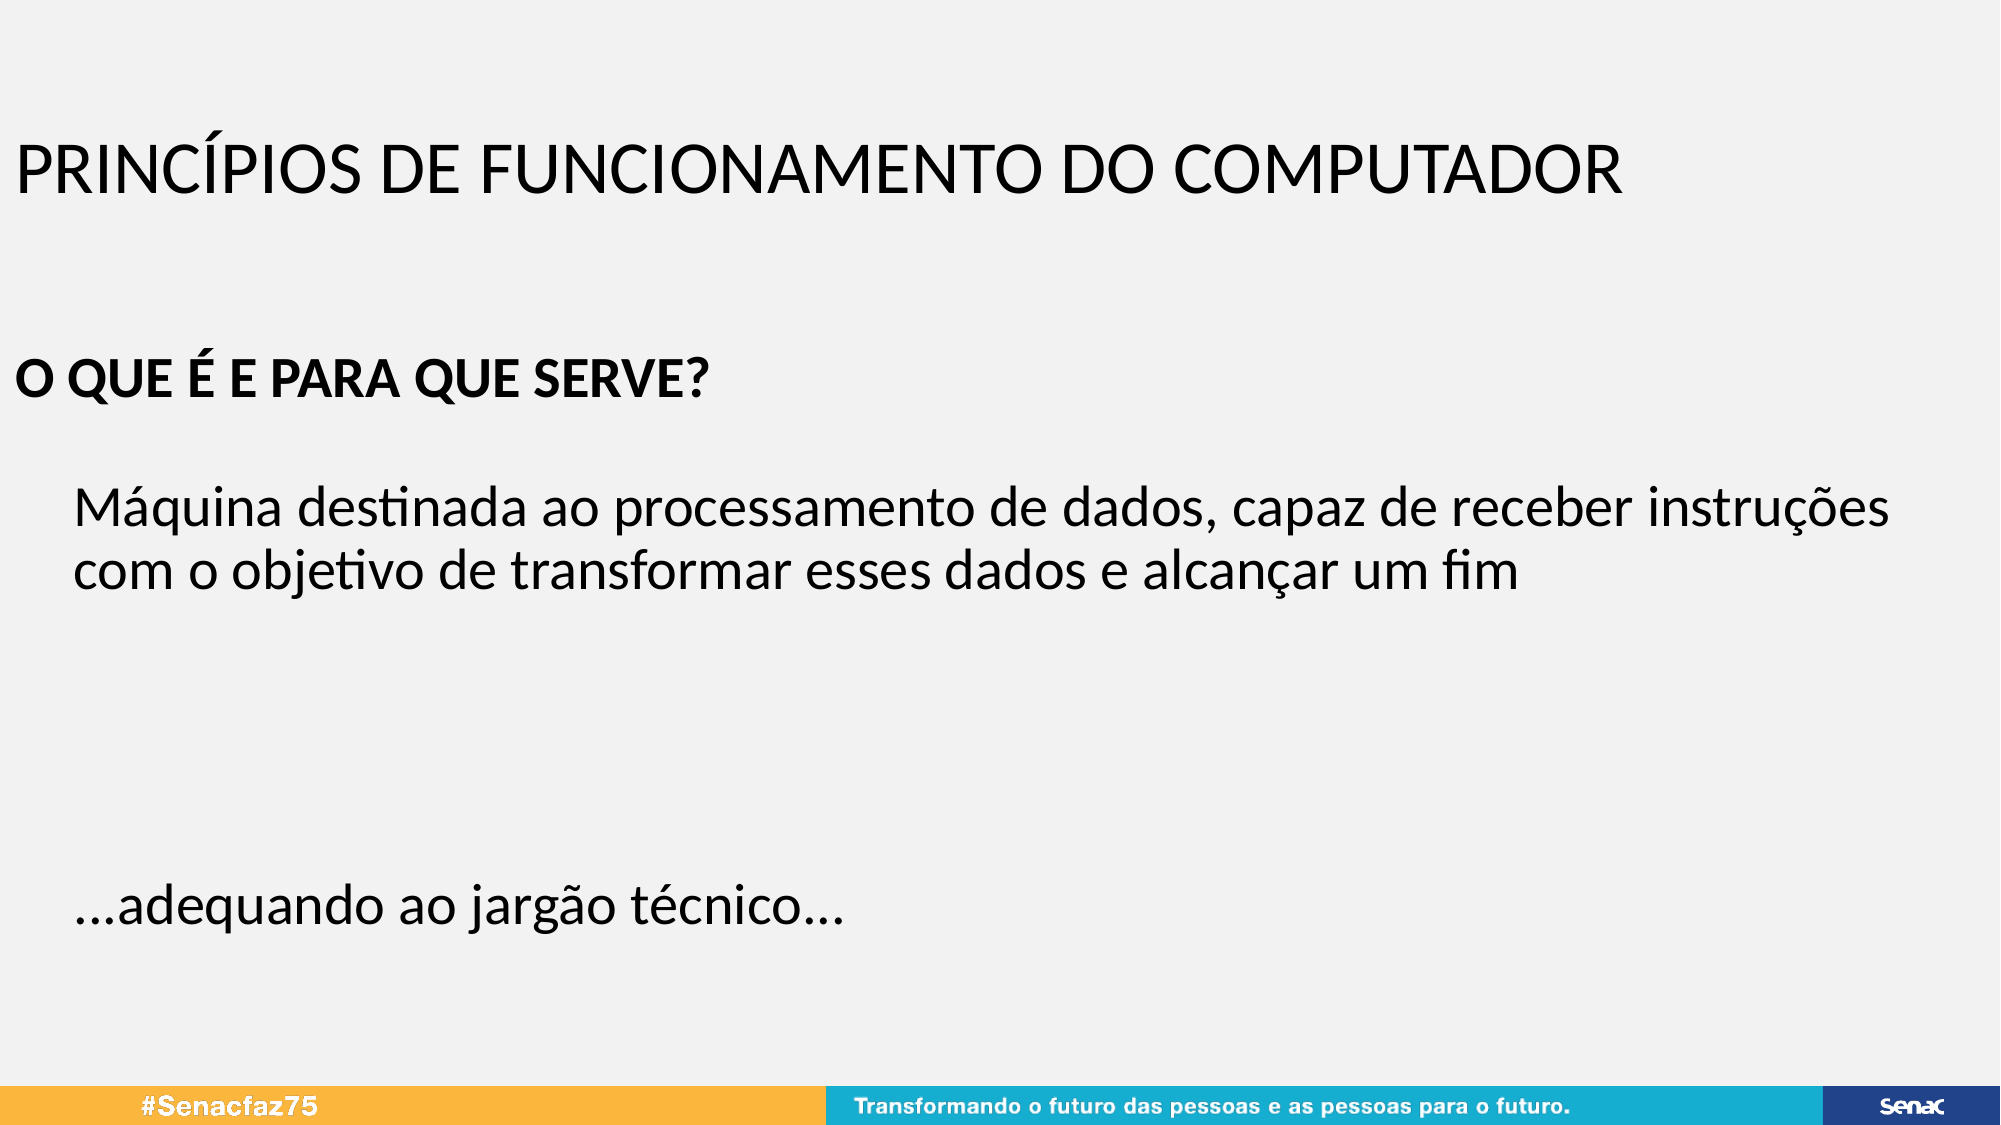

PRINCÍPIOS DE FUNCIONAMENTO DO COMPUTADOR
O QUE É E PARA QUE SERVE?

Máquina destinada ao processamento de dados, capaz de receber instruções com o objetivo de transformar esses dados e alcançar um fim

...adequando ao jargão técnico...